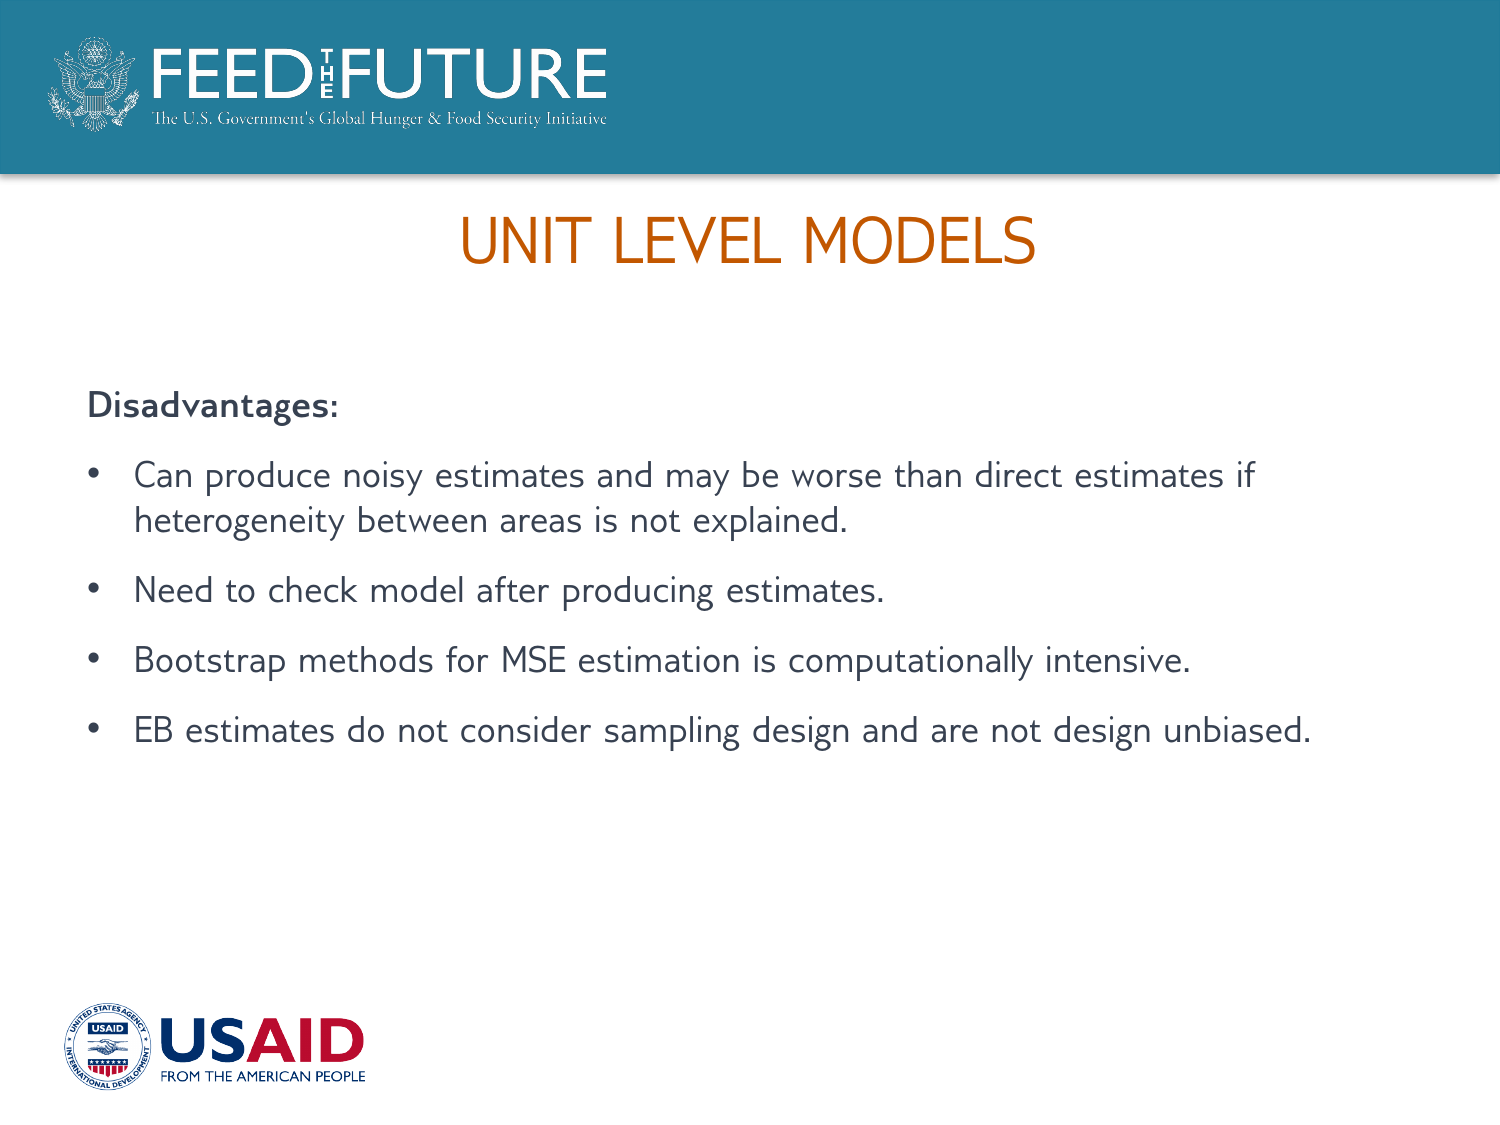

# Unit Level Models
Disadvantages:
Can produce noisy estimates and may be worse than direct estimates if heterogeneity between areas is not explained.
Need to check model after producing estimates.
Bootstrap methods for MSE estimation is computationally intensive.
EB estimates do not consider sampling design and are not design unbiased.